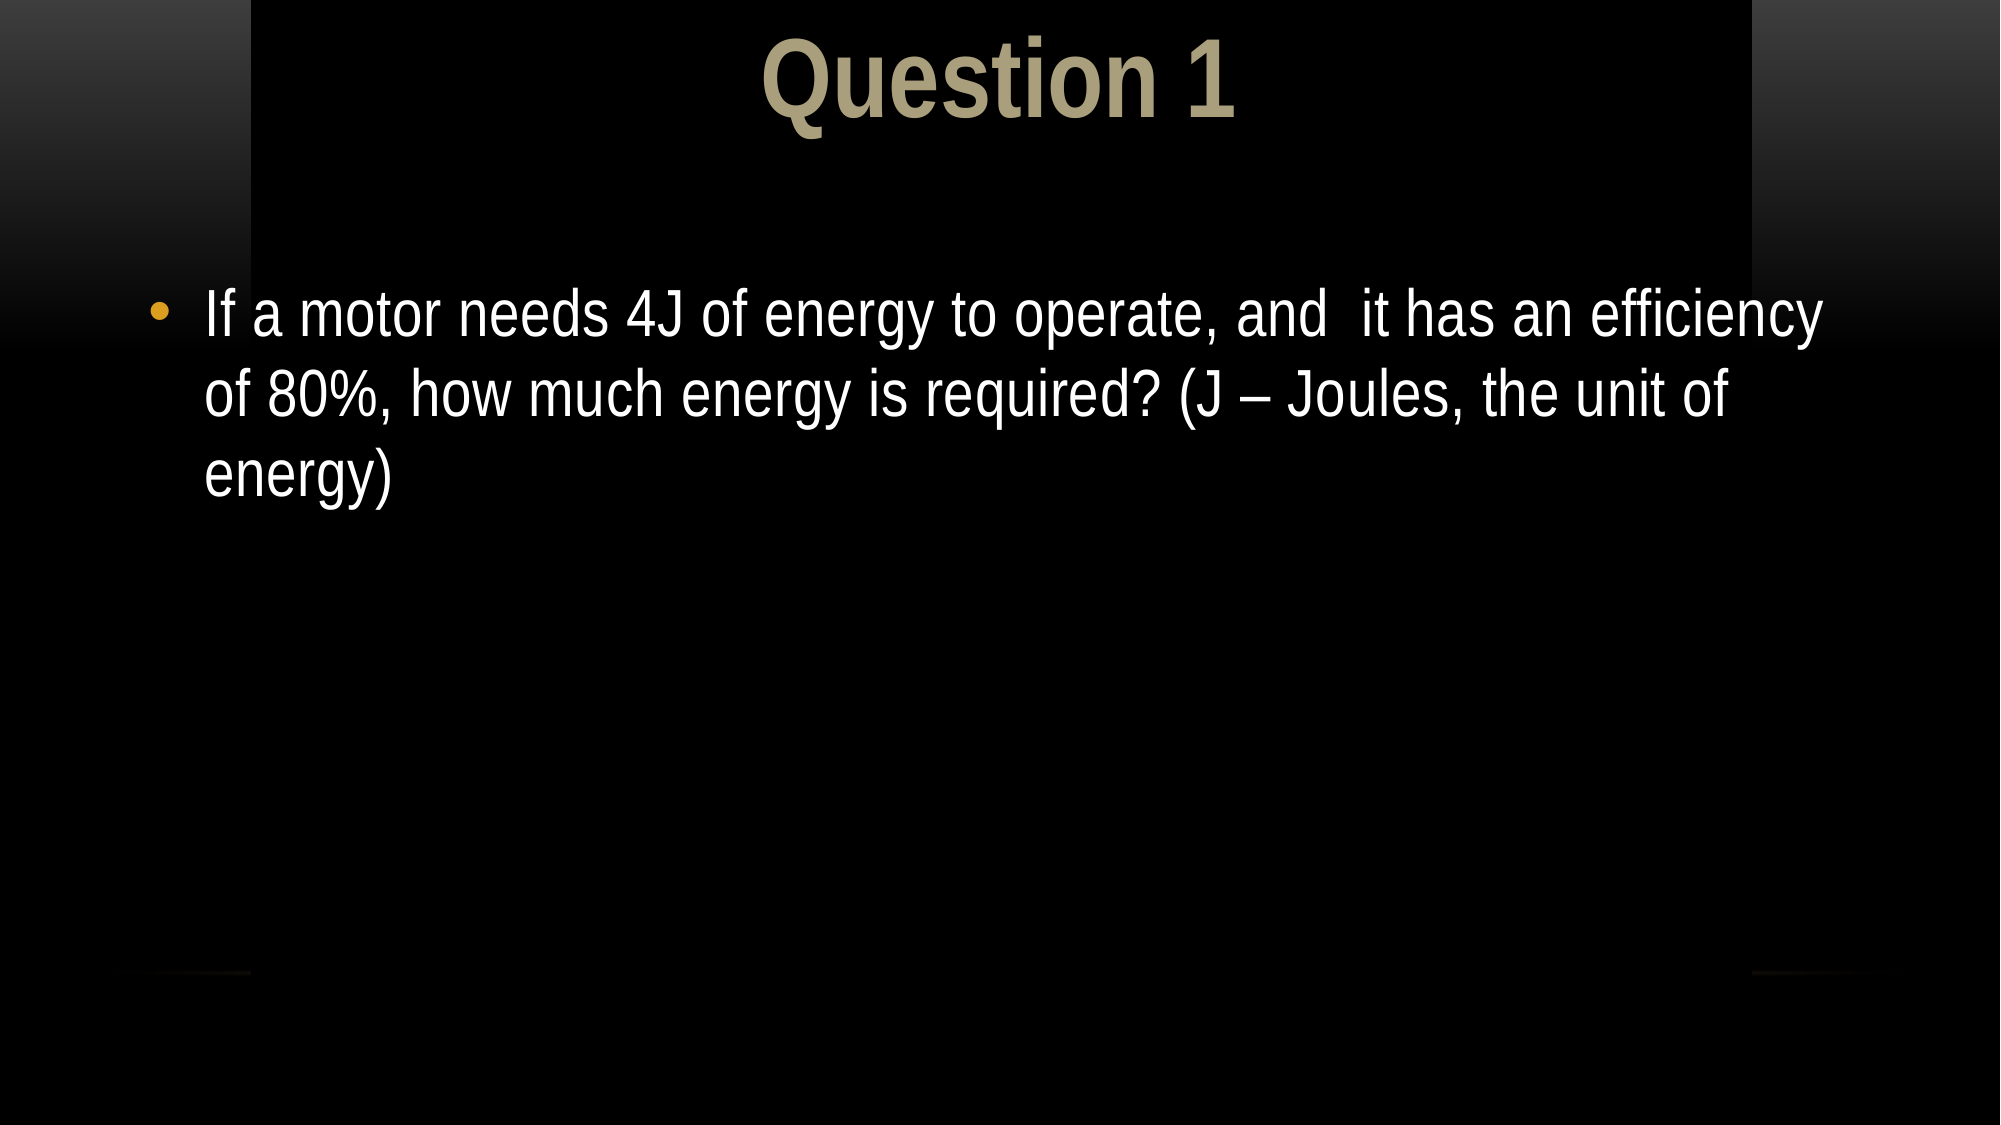

Question 1
If a motor needs 4J of energy to operate, and  it has an efficiency of 80%, how much energy is required? (J – Joules, the unit of energy)